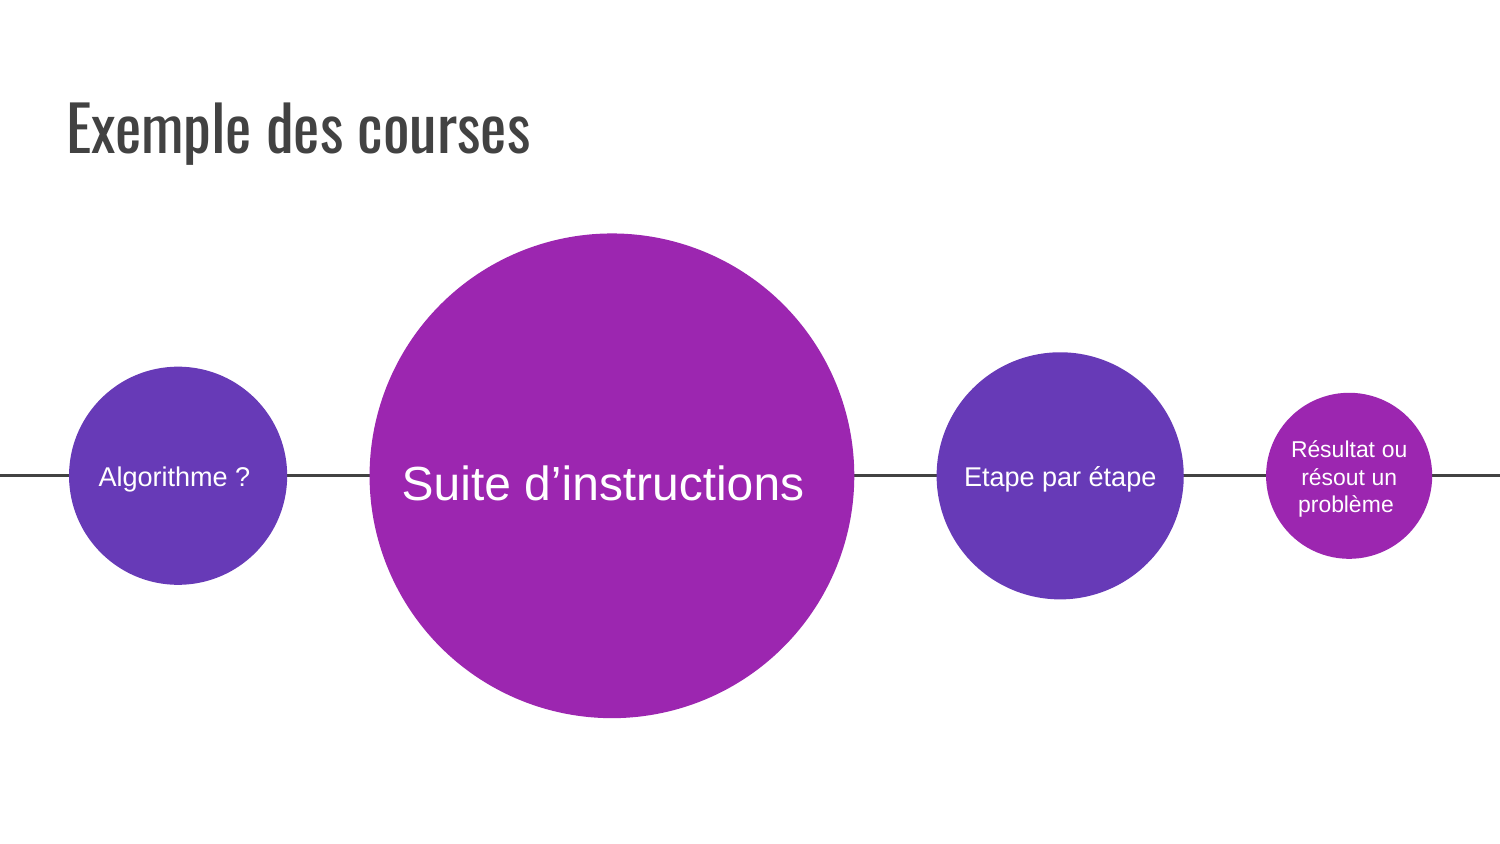

# Exemple des courses

Algorithme ?
Suite d’instructions
Etape par étape
Résultat ou résout un problème